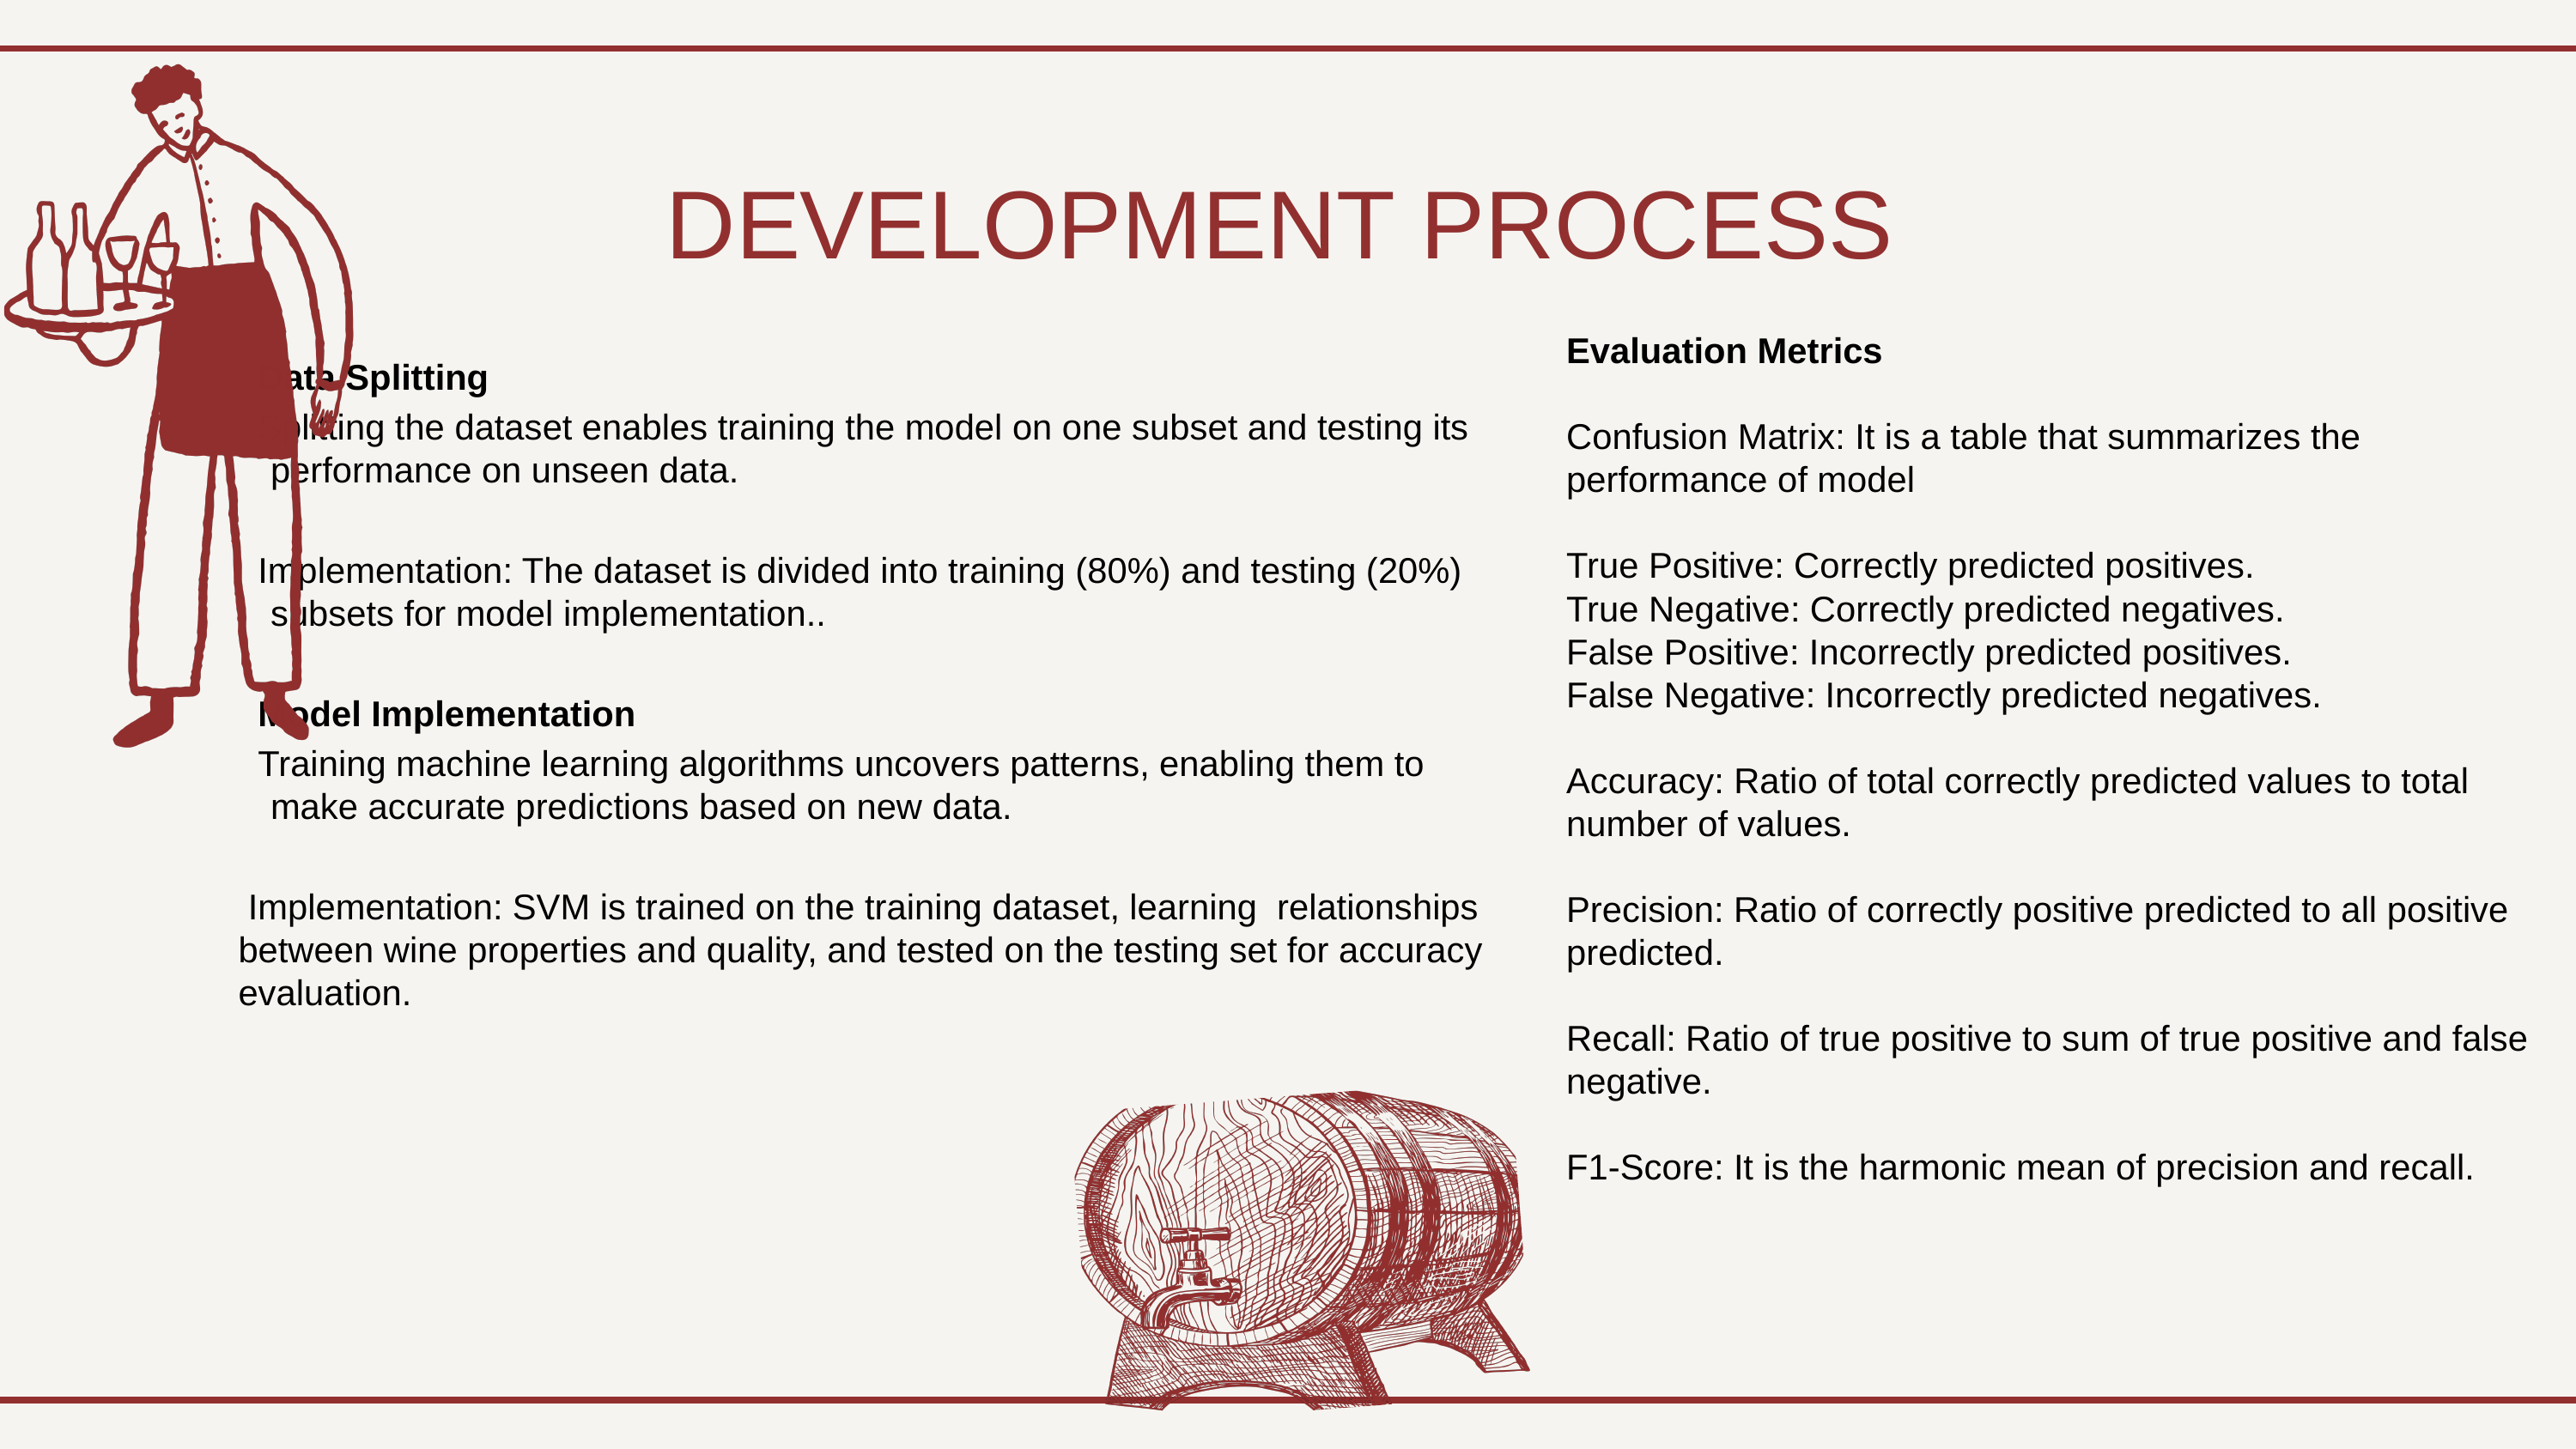

DEVELOPMENT PROCESS
Evaluation Metrics

Confusion Matrix: It is a table that summarizes the performance of model

True Positive: Correctly predicted positives.
True Negative: Correctly predicted negatives.
False Positive: Incorrectly predicted positives.
False Negative: Incorrectly predicted negatives.

Accuracy: Ratio of total correctly predicted values to total number of values.

Precision: Ratio of correctly positive predicted to all positive predicted.

Recall: Ratio of true positive to sum of true positive and false negative.

F1-Score: It is the harmonic mean of precision and recall.
  Data Splitting
  Splitting the dataset enables training the model on one subset and testing its performance on unseen data.

  Implementation: The dataset is divided into training (80%) and testing (20%) subsets for model implementation..

  Model Implementation
  Training machine learning algorithms uncovers patterns, enabling them to make accurate predictions based on new data.

 Implementation: SVM is trained on the training dataset, learning  relationships between wine properties and quality, and tested on the testing set for accuracy evaluation.